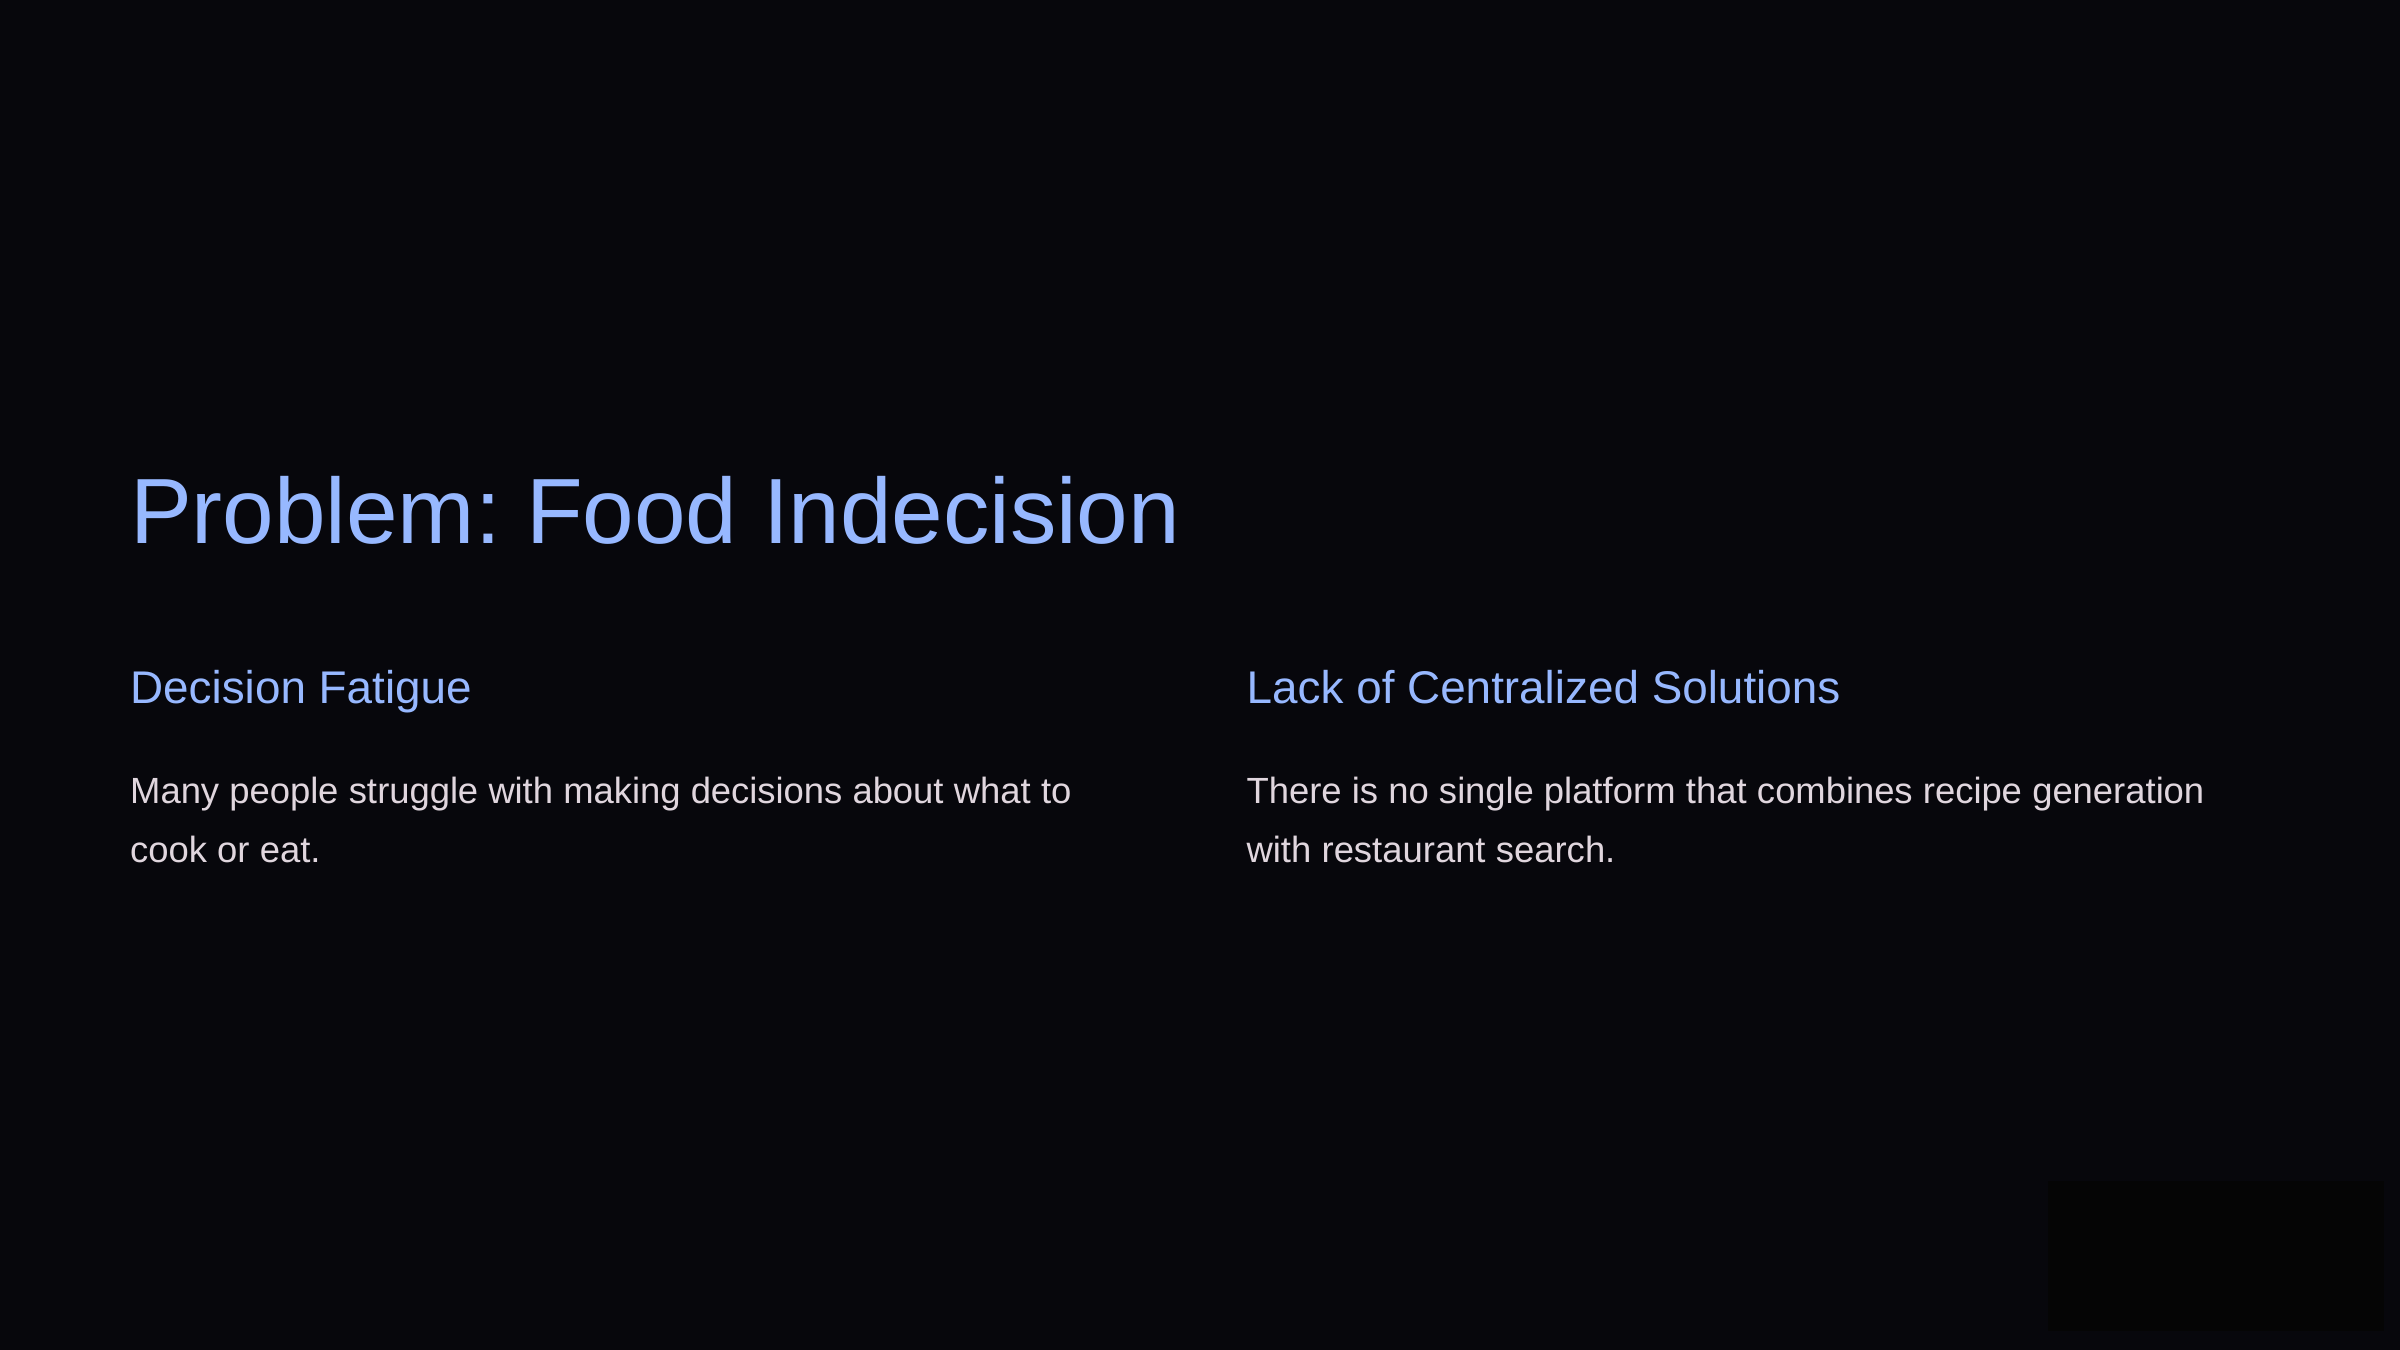

Problem: Food Indecision
Decision Fatigue
Lack of Centralized Solutions
Many people struggle with making decisions about what to cook or eat.
There is no single platform that combines recipe generation with restaurant search.